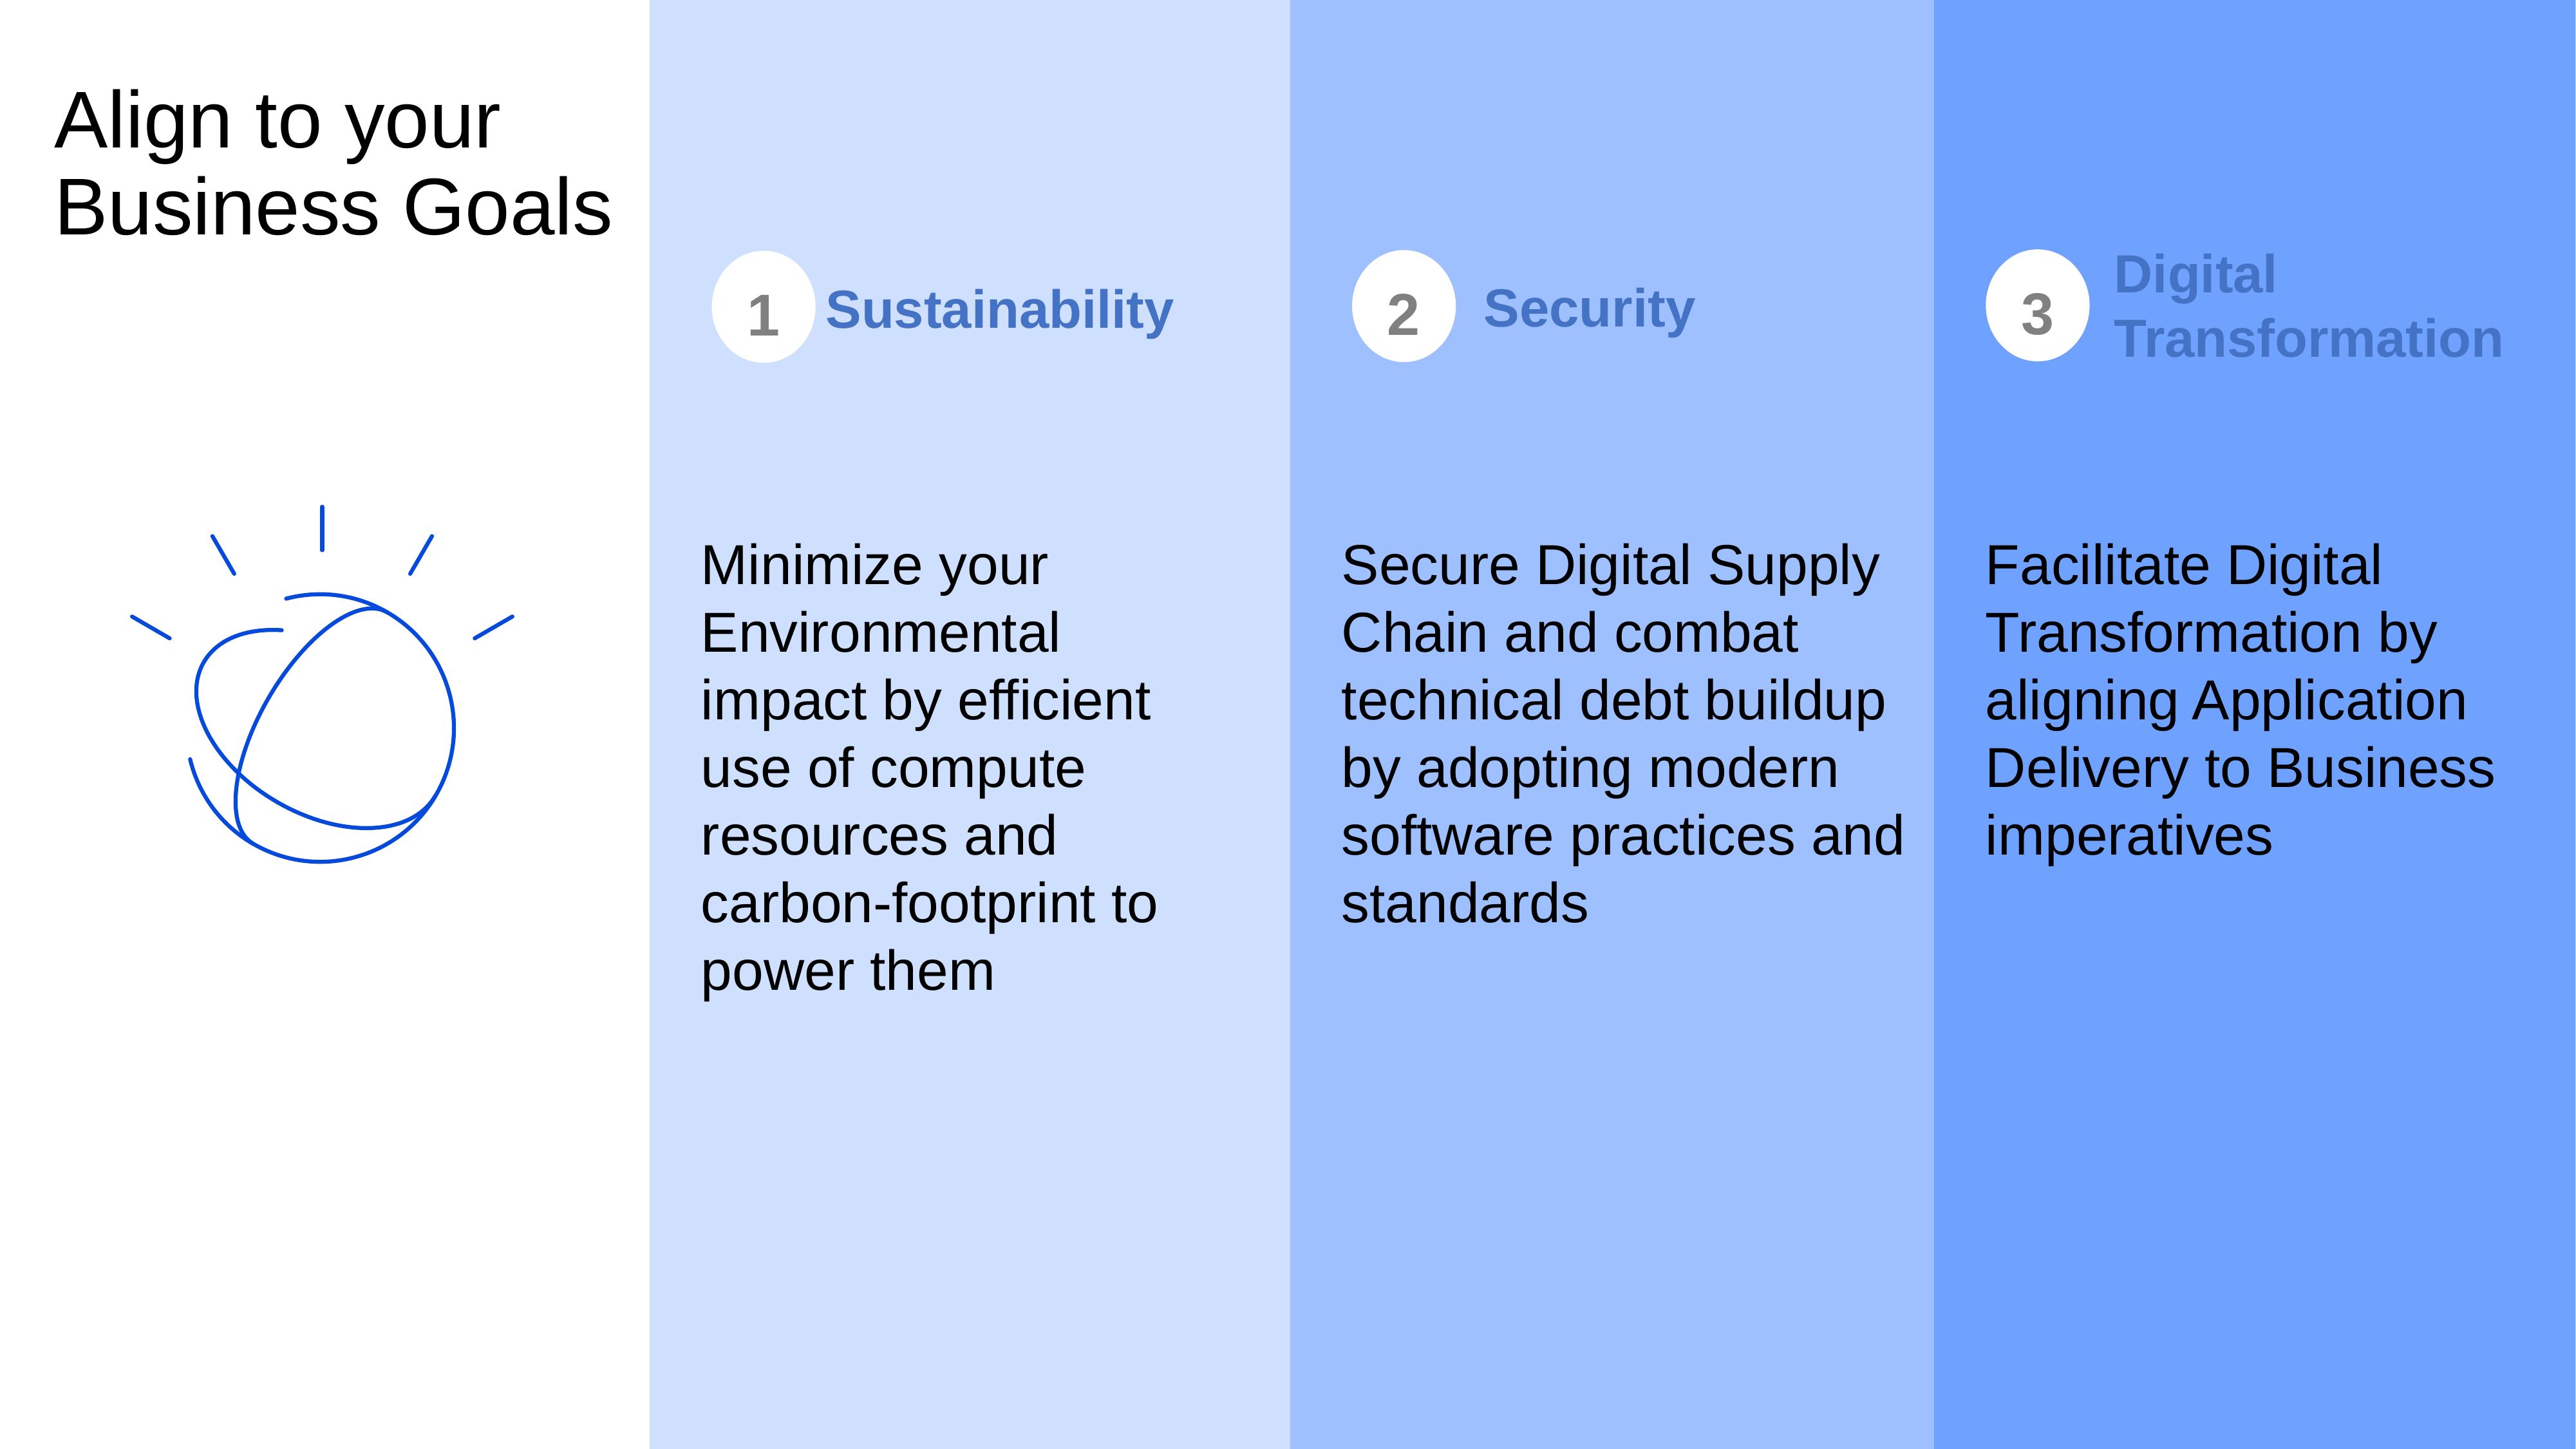

Minimize your Environmental impact by efficient use of compute resources and carbon-footprint to power them

Secure Digital Supply Chain and combat technical debt buildup by adopting modern software practices and standards

Facilitate Digital Transformation by aligning Application Delivery to Business imperatives
#
Align to your
Business Goals
Digital
Transformation
3
2
Security
1
Sustainability

3